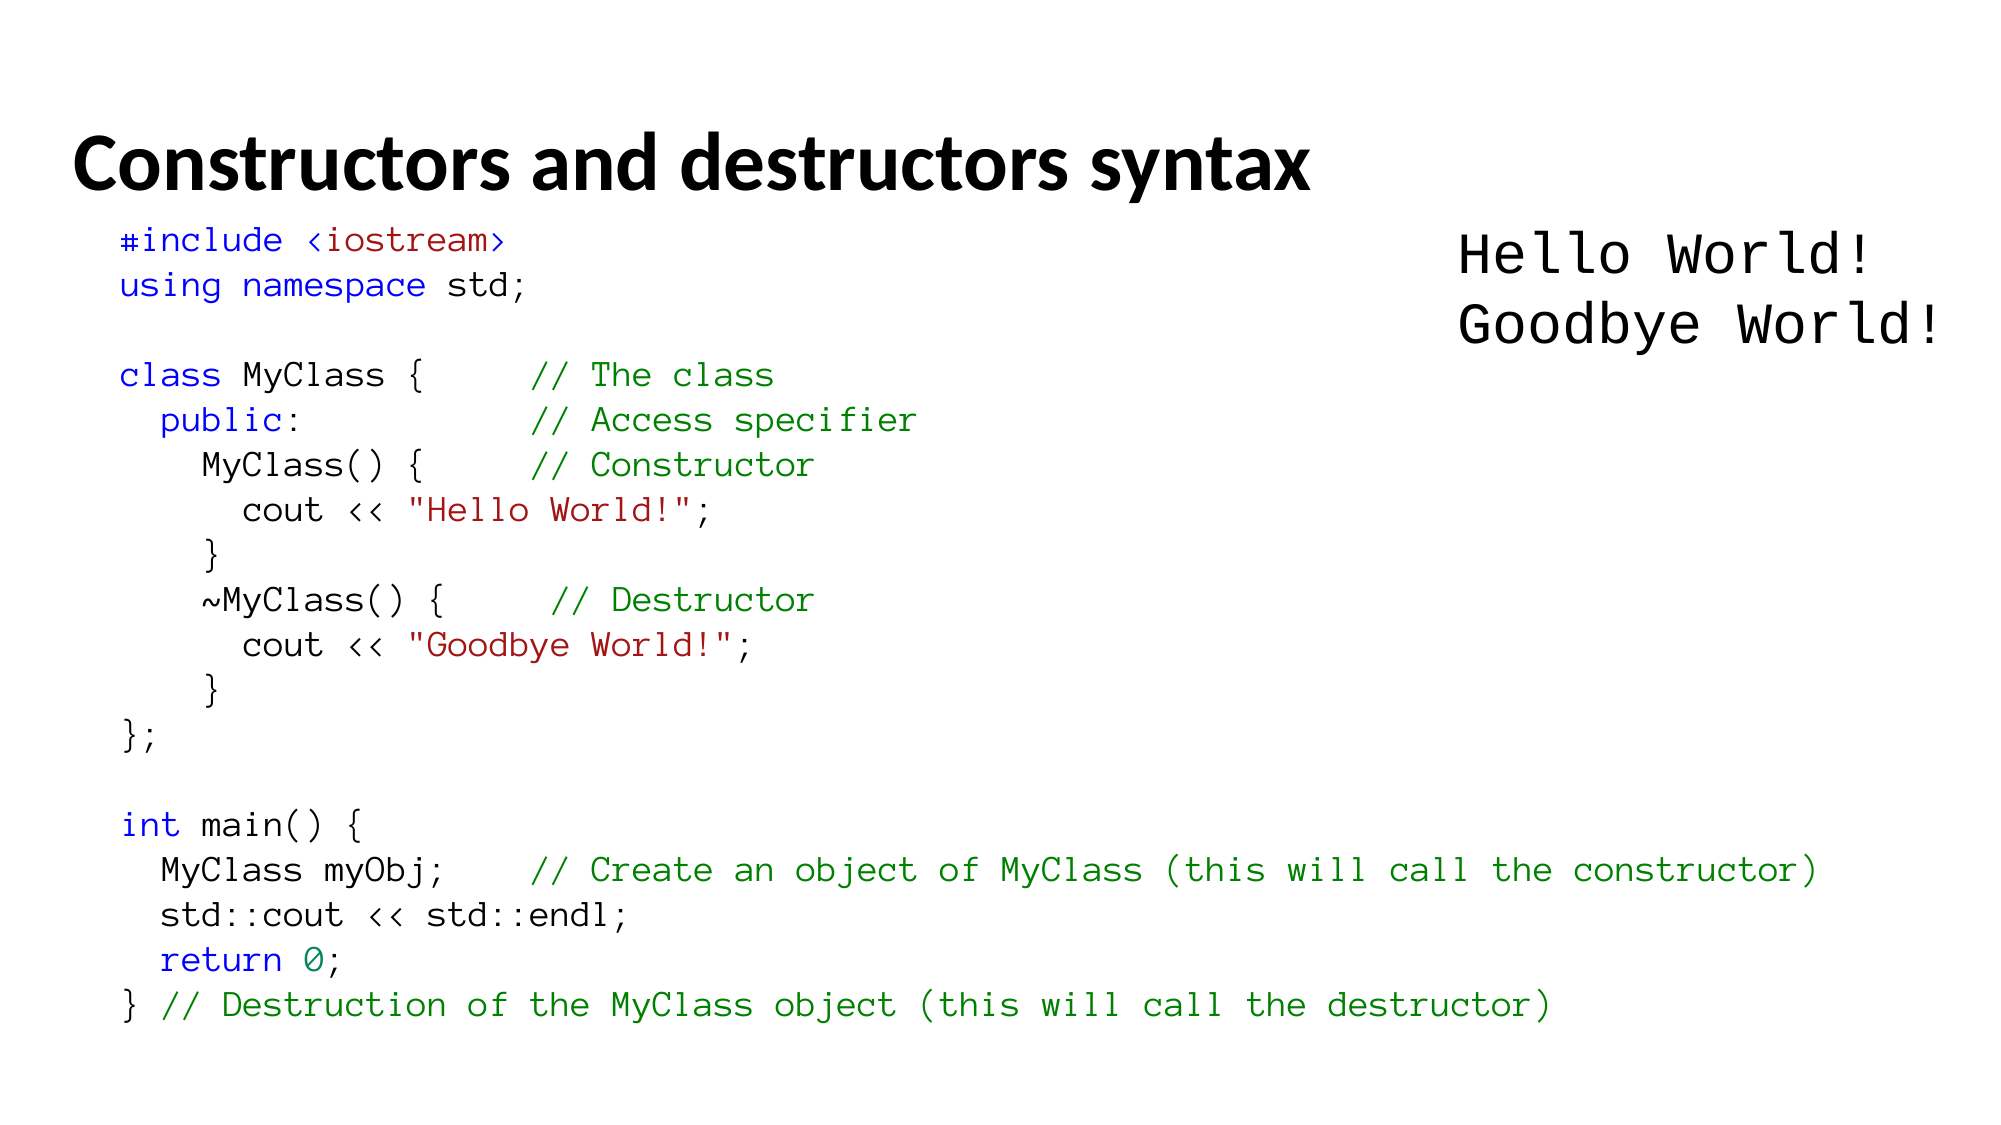

Constructors and destructors syntax
#include <iostream>
using namespace std;
class MyClass {     // The class
  public:           // Access specifier
    MyClass() {     // Constructor
      cout << "Hello World!";
    }
    ~MyClass() {     // Destructor
      cout << "Goodbye World!";
    }
};
int main() {
  MyClass myObj;    // Create an object of MyClass (this will call the constructor)
  std::cout << std::endl;
  return 0;
} // Destruction of the MyClass object (this will call the destructor)
Hello World!
Goodbye World!